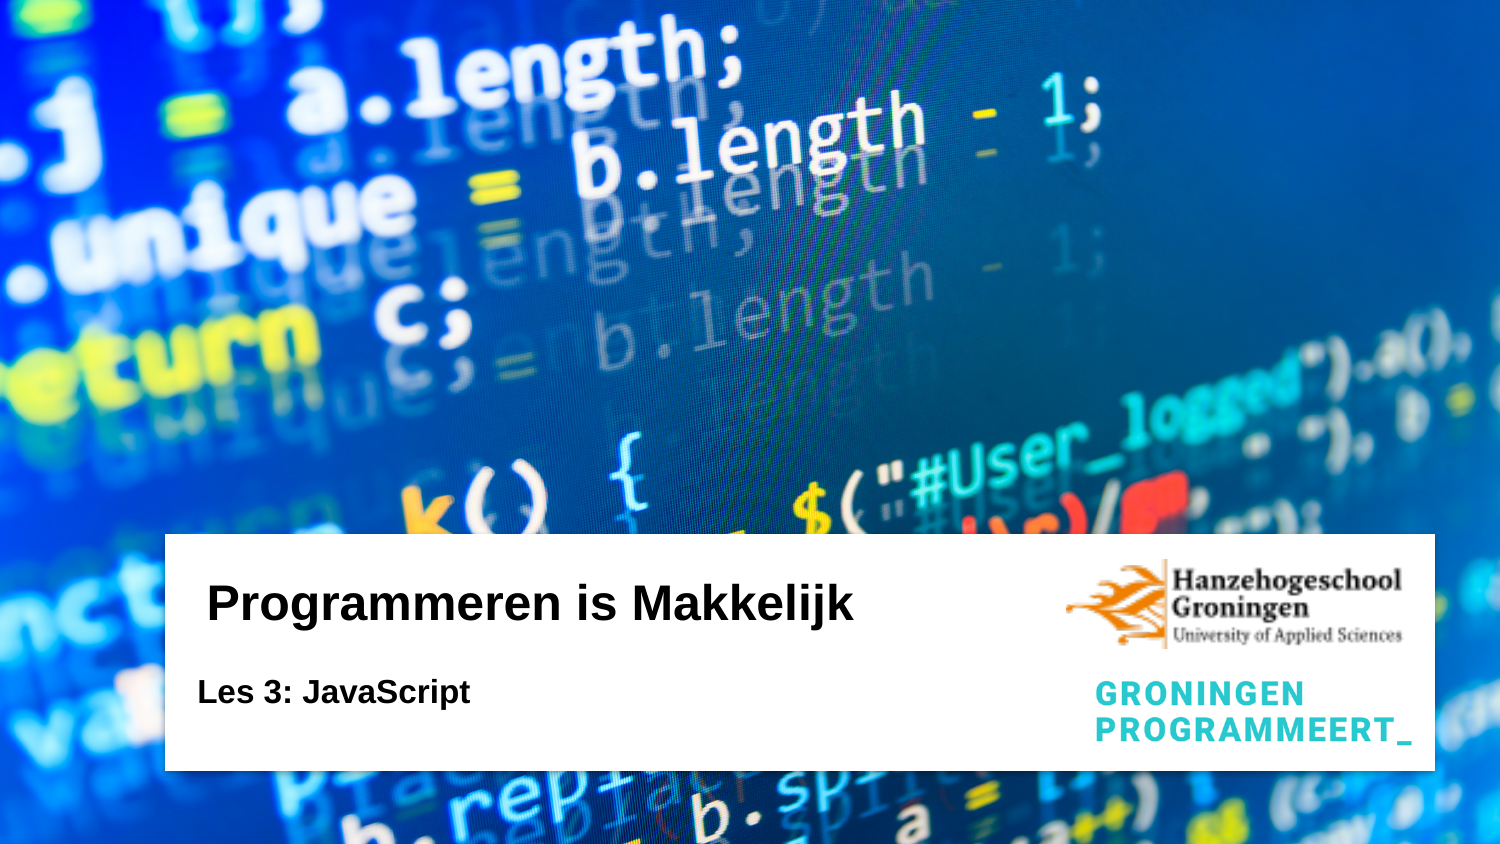

# Programmeren is Makkelijk

Les 3: JavaScript